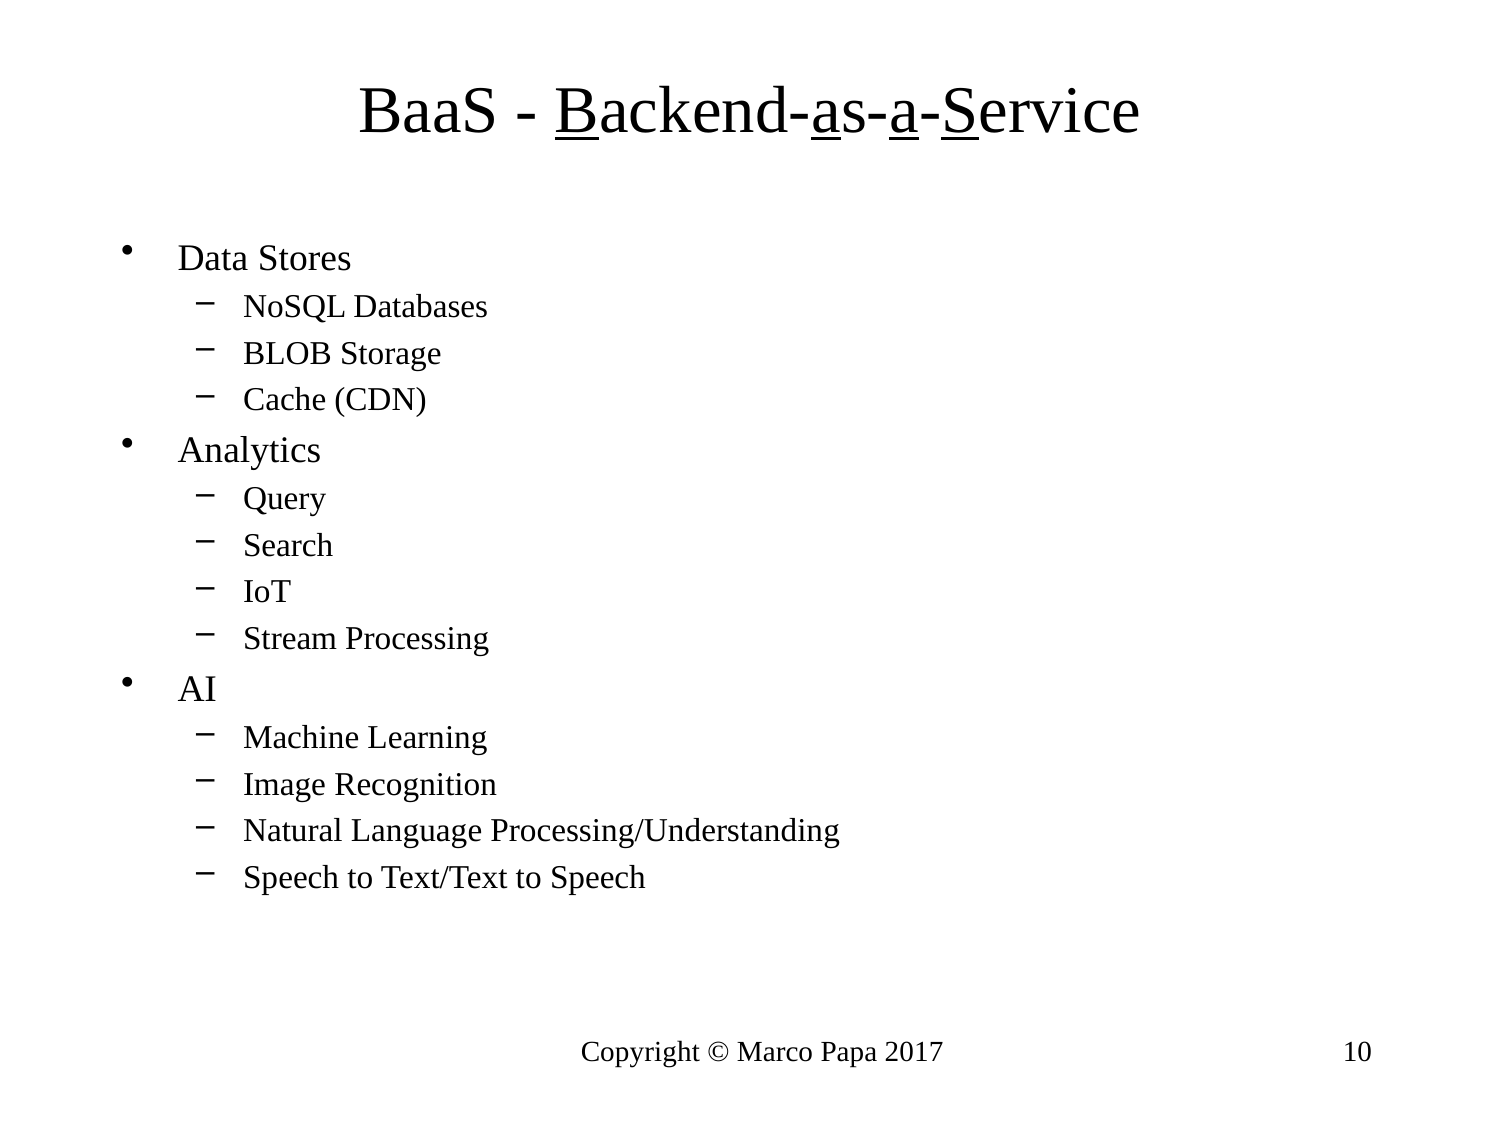

# BaaS - Backend-as-a-Service
Data Stores
NoSQL Databases
BLOB Storage
Cache (CDN)
Analytics
Query
Search
IoT
Stream Processing
AI
Machine Learning
Image Recognition
Natural Language Processing/Understanding
Speech to Text/Text to Speech

Copyright © Marco Papa 2017
10